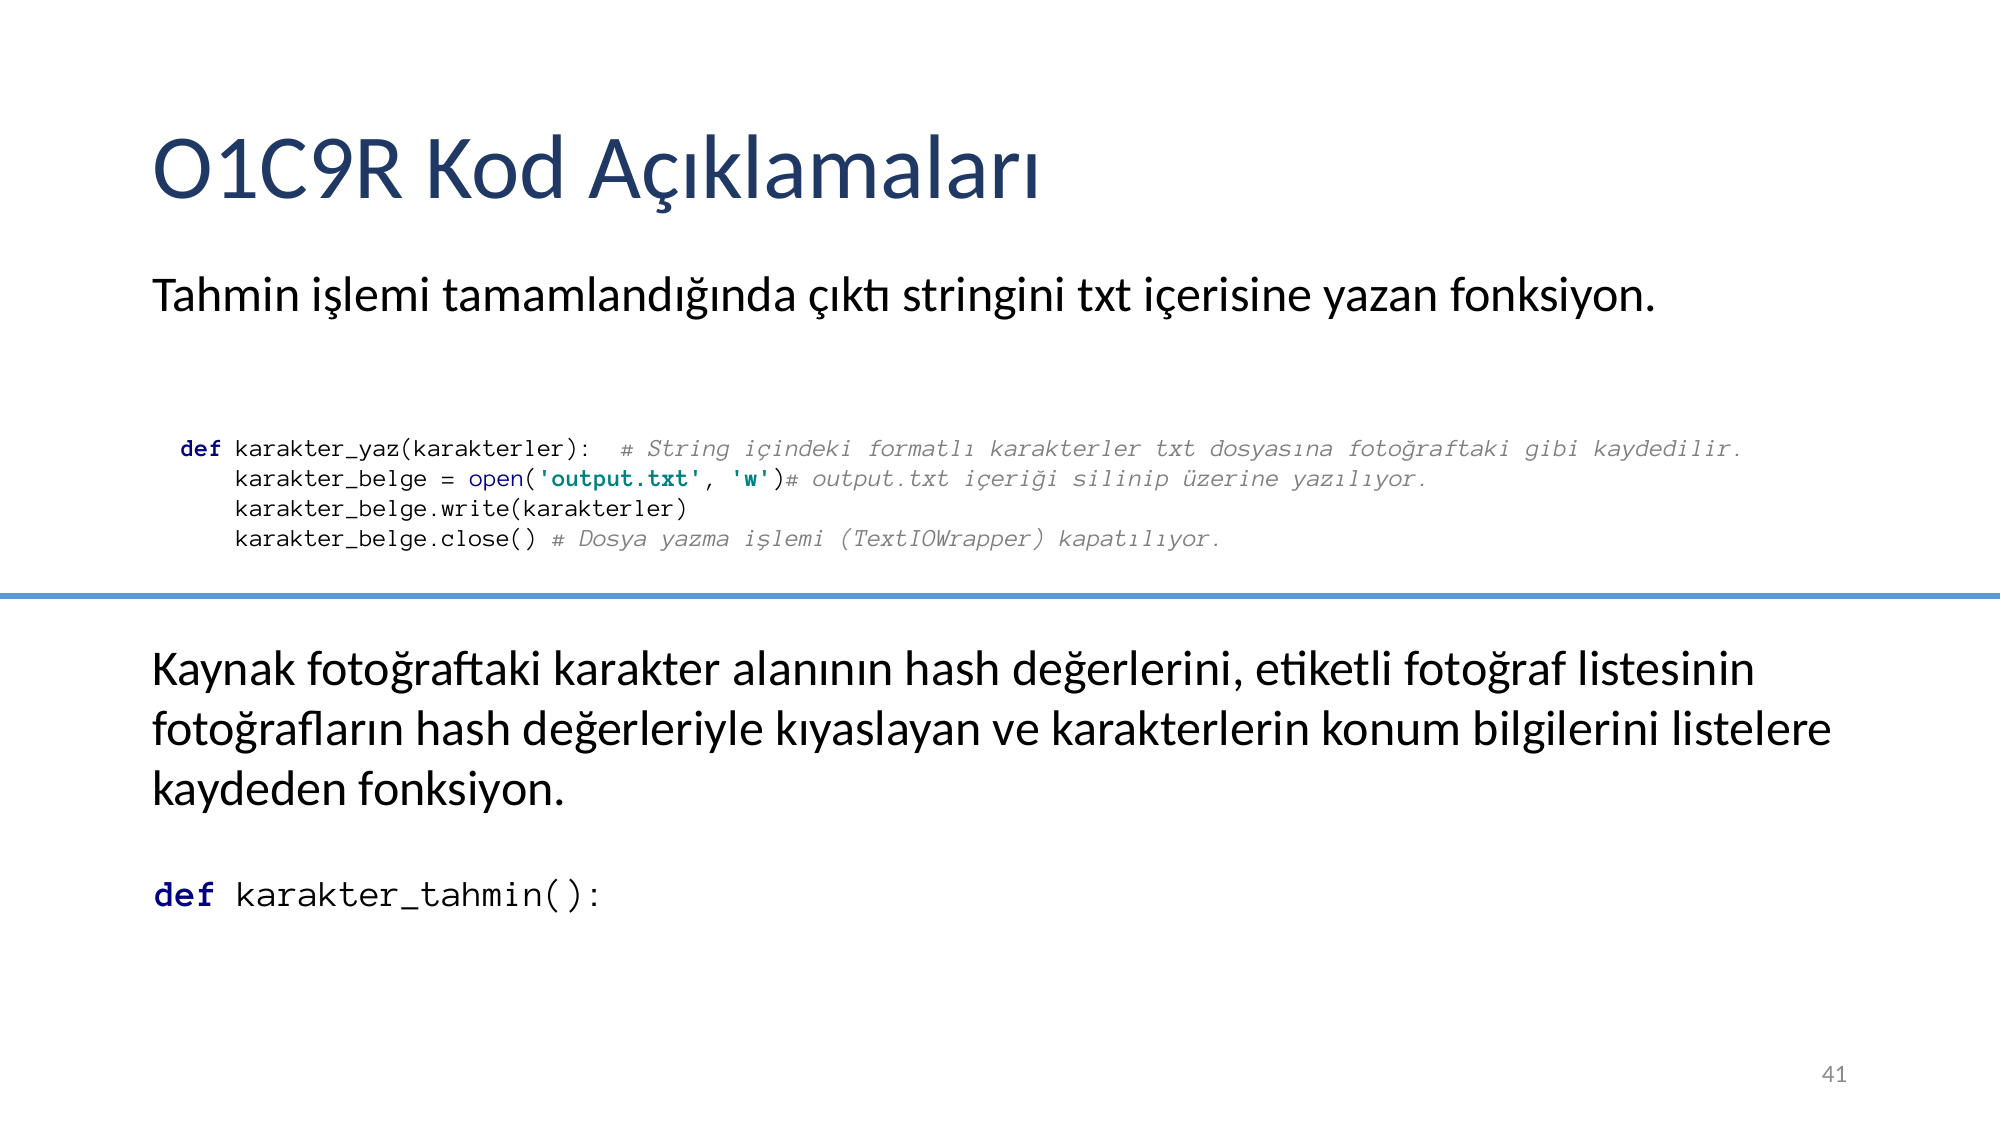

# O1C9R Kod Açıklamaları
Tahmin işlemi tamamlandığında çıktı stringini txt içerisine yazan fonksiyon.
def karakter_yaz(karakterler):  # String içindeki formatlı karakterler txt dosyasına fotoğraftaki gibi kaydedilir.
    karakter_belge = open('output.txt', 'w')# output.txt içeriği silinip üzerine yazılıyor.
    karakter_belge.write(karakterler)
    karakter_belge.close() # Dosya yazma işlemi (TextIOWrapper) kapatılıyor.
Kaynak fotoğraftaki karakter alanının hash değerlerini, etiketli fotoğraf listesinin fotoğrafların hash değerleriyle kıyaslayan ve karakterlerin konum bilgilerini listelere kaydeden fonksiyon.
def karakter_tahmin():
41